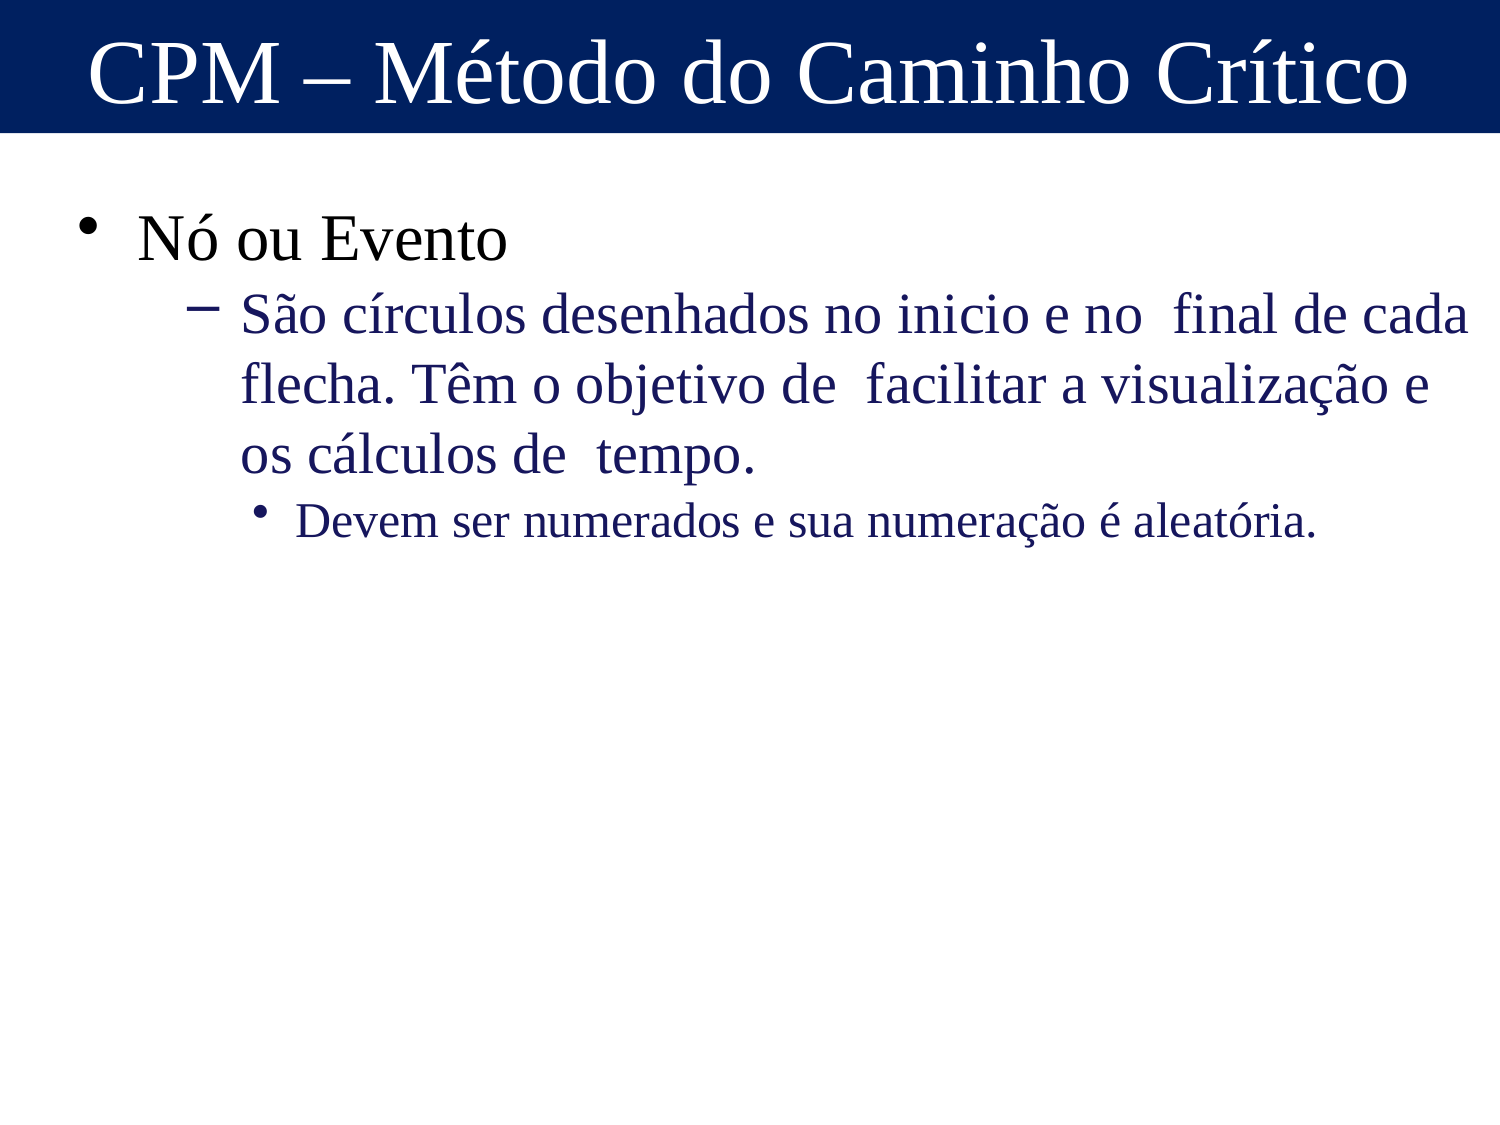

CPM – Método do Caminho Crítico
Nó ou Evento
São círculos desenhados no inicio e no  final de cada flecha. Têm o objetivo de  facilitar a visualização e os cálculos de  tempo.
  Devem ser numerados e sua numeração é aleatória.